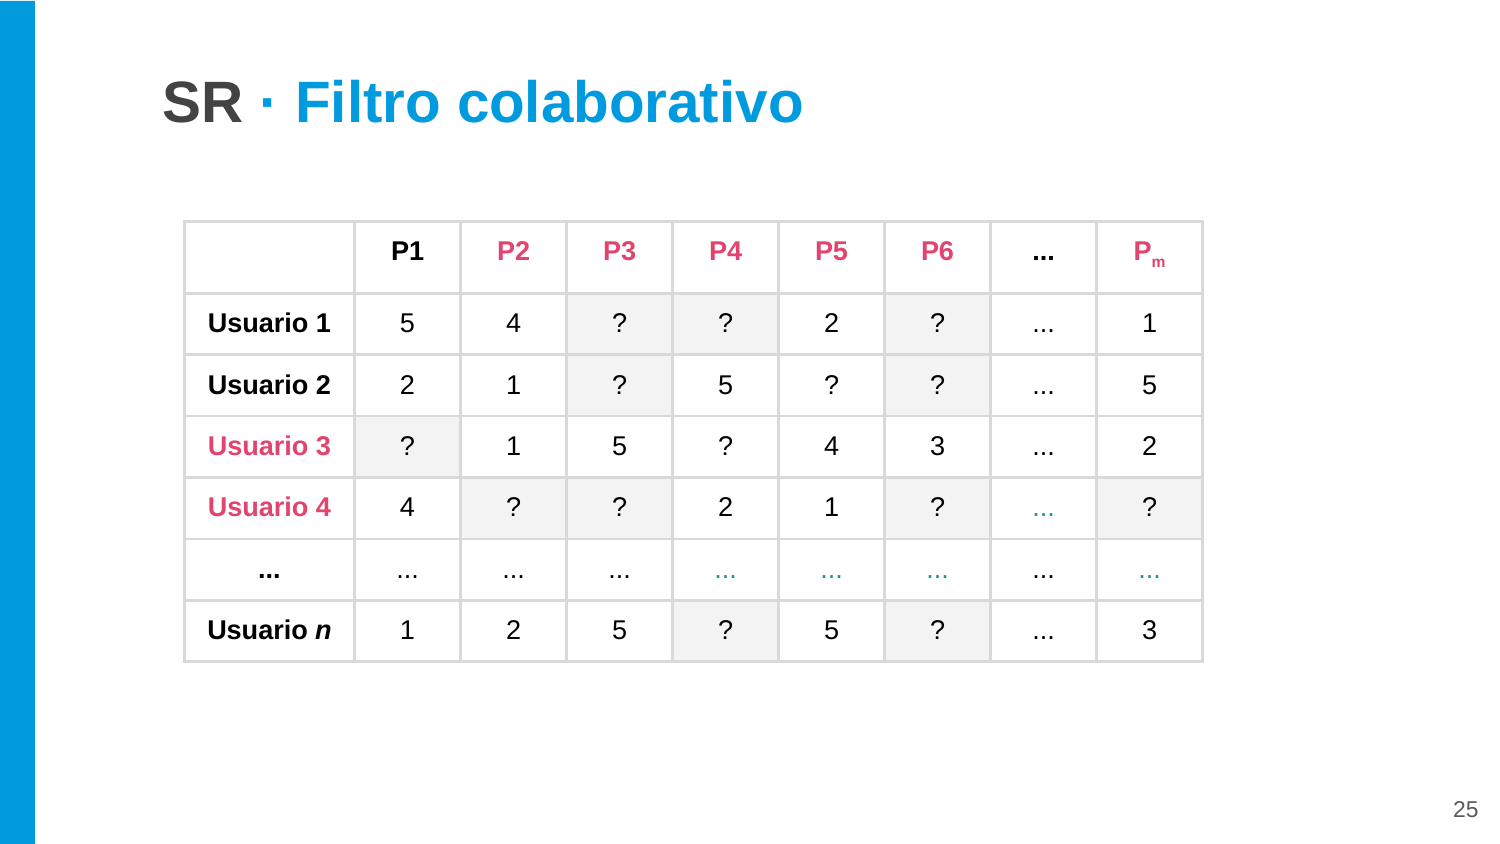

SR · Filtro colaborativo
|  | P1 | P2 | P3 | P4 | P5 | P6 | ... | Pm |
| --- | --- | --- | --- | --- | --- | --- | --- | --- |
| Usuario 1 | 5 | 4 | ? | ? | 2 | ? | ... | 1 |
| Usuario 2 | 2 | 1 | ? | 5 | ? | ? | ... | 5 |
| Usuario 3 | ? | 1 | 5 | ? | 4 | 3 | ... | 2 |
| Usuario 4 | 4 | ? | ? | 2 | 1 | ? | ... | ? |
| ... | ... | ... | ... | ... | ... | ... | ... | ... |
| Usuario n | 1 | 2 | 5 | ? | 5 | ? | ... | 3 |
25